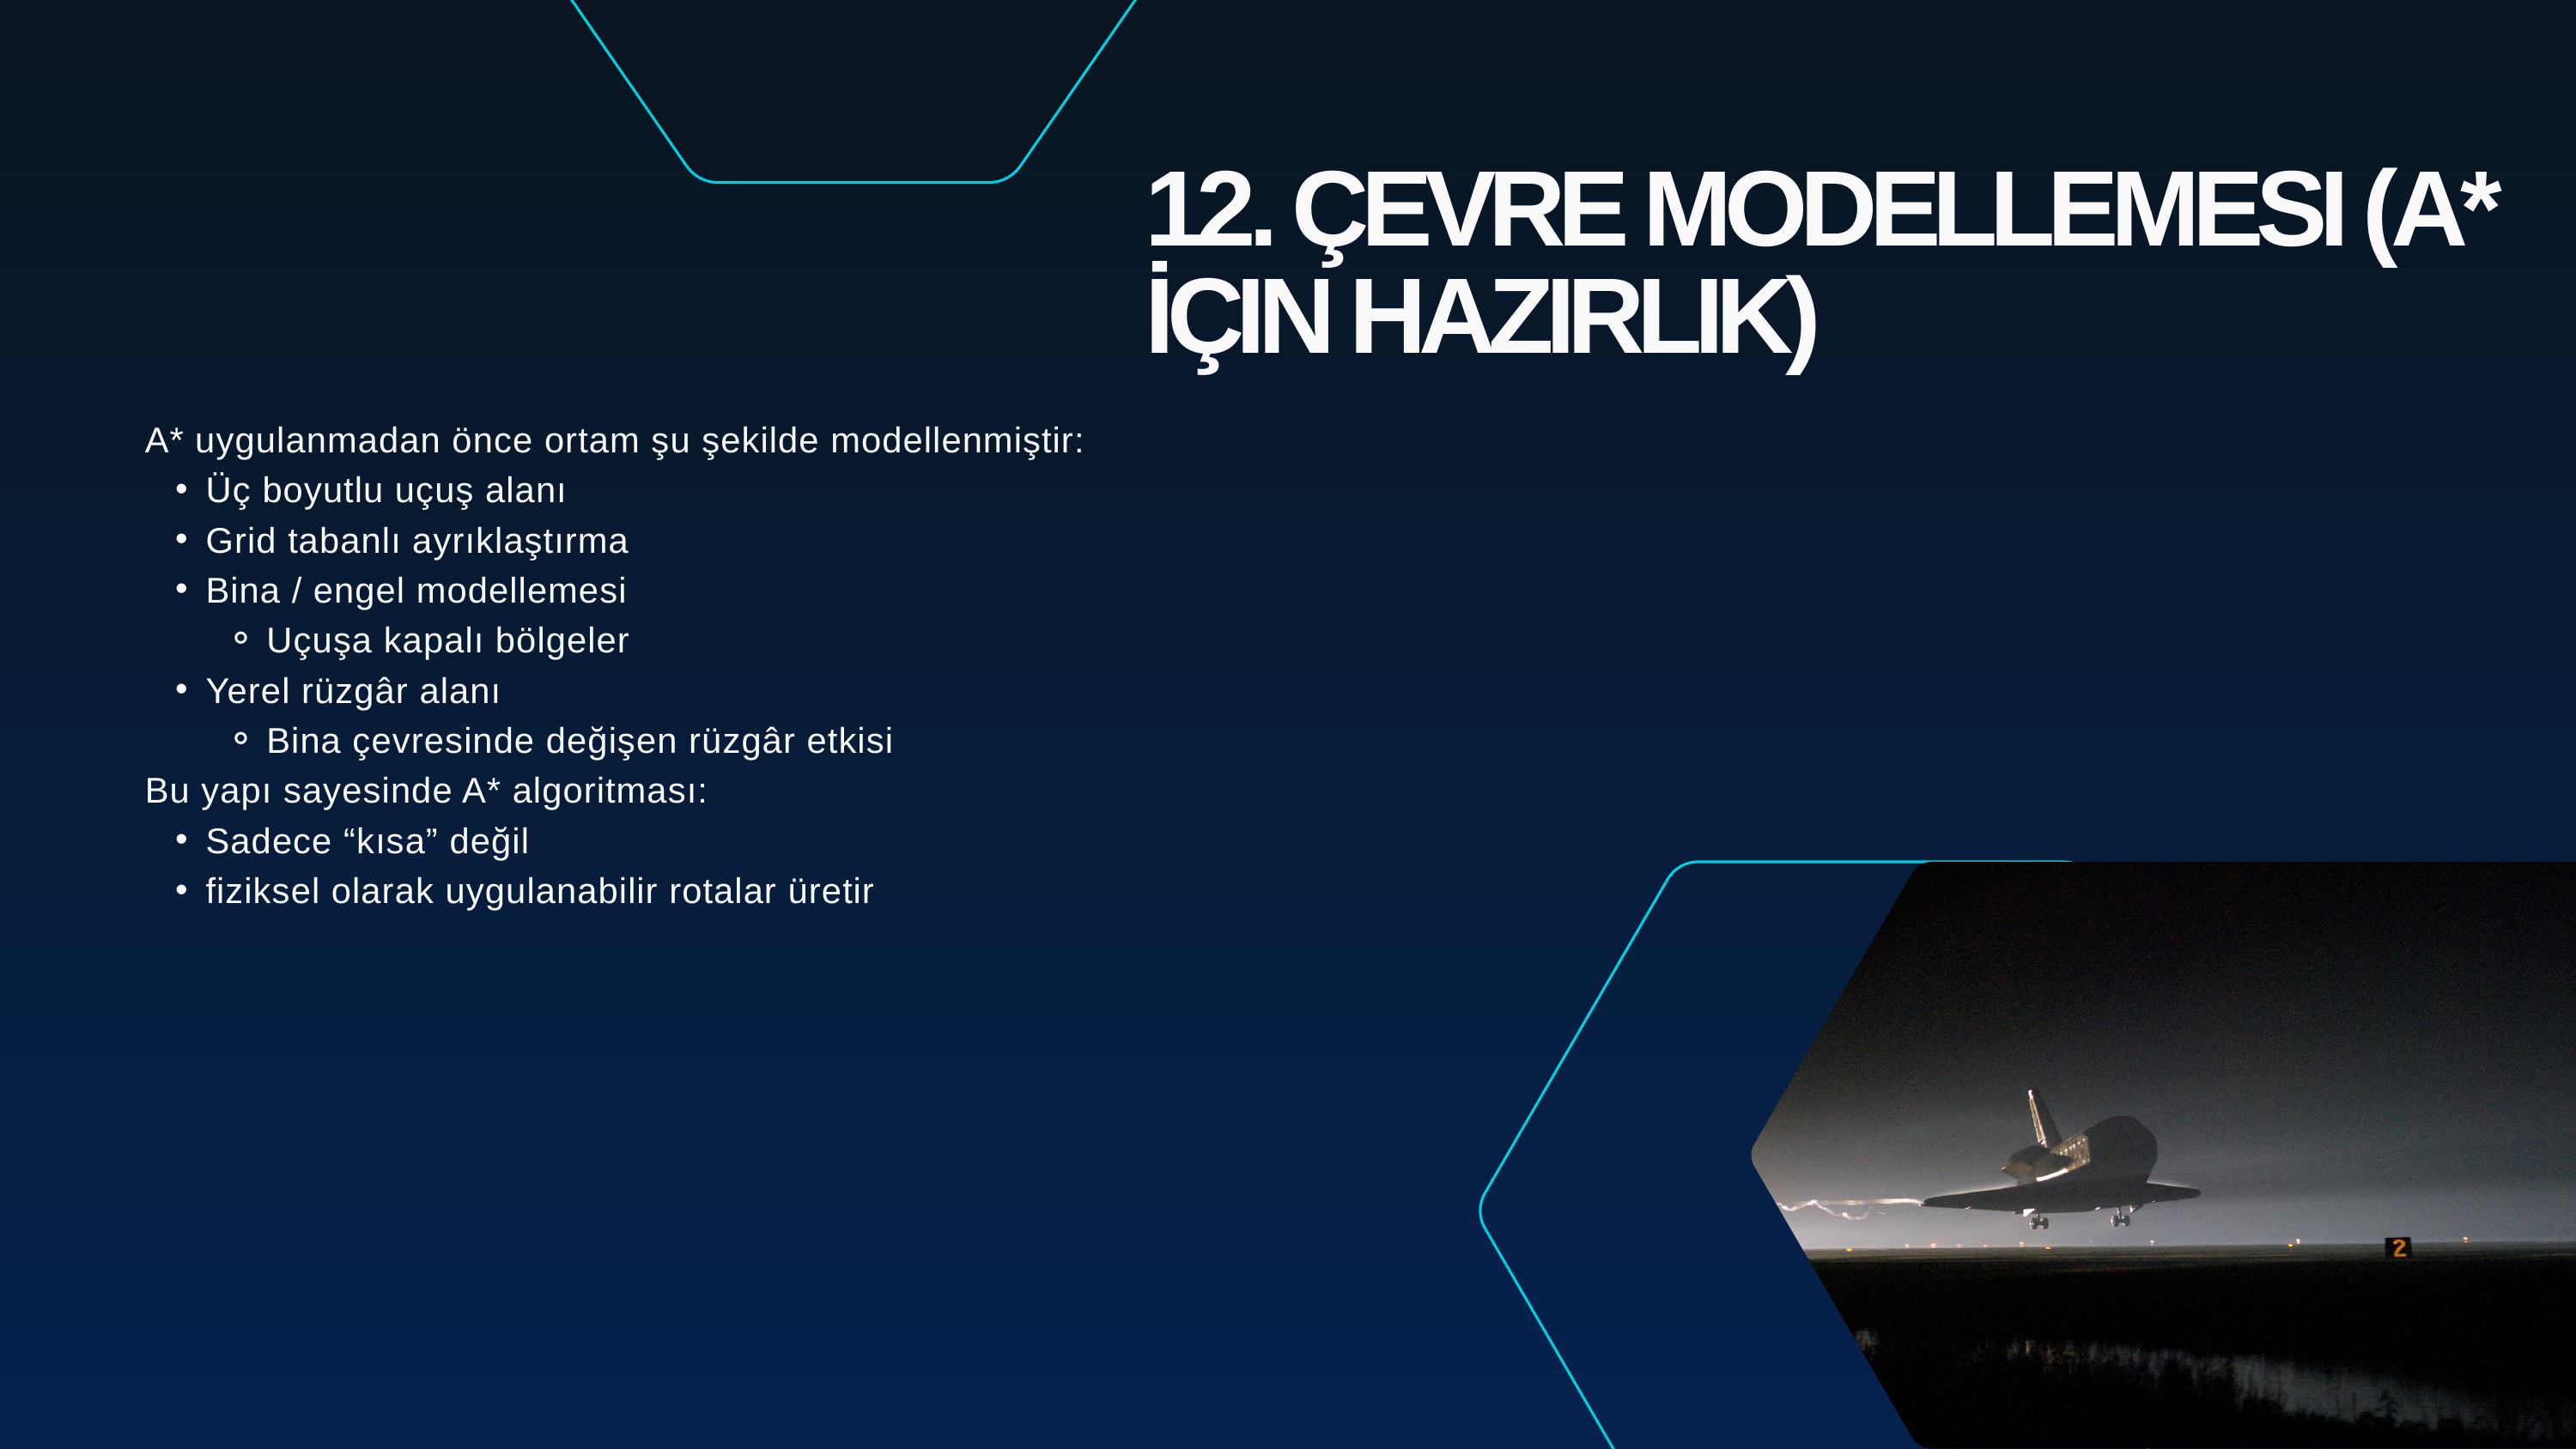

12. ÇEVRE MODELLEMESI (A* İÇIN HAZIRLIK)
A* uygulanmadan önce ortam şu şekilde modellenmiştir:
Üç boyutlu uçuş alanı
Grid tabanlı ayrıklaştırma
Bina / engel modellemesi
Uçuşa kapalı bölgeler
Yerel rüzgâr alanı
Bina çevresinde değişen rüzgâr etkisi
Bu yapı sayesinde A* algoritması:
Sadece “kısa” değil
fiziksel olarak uygulanabilir rotalar üretir